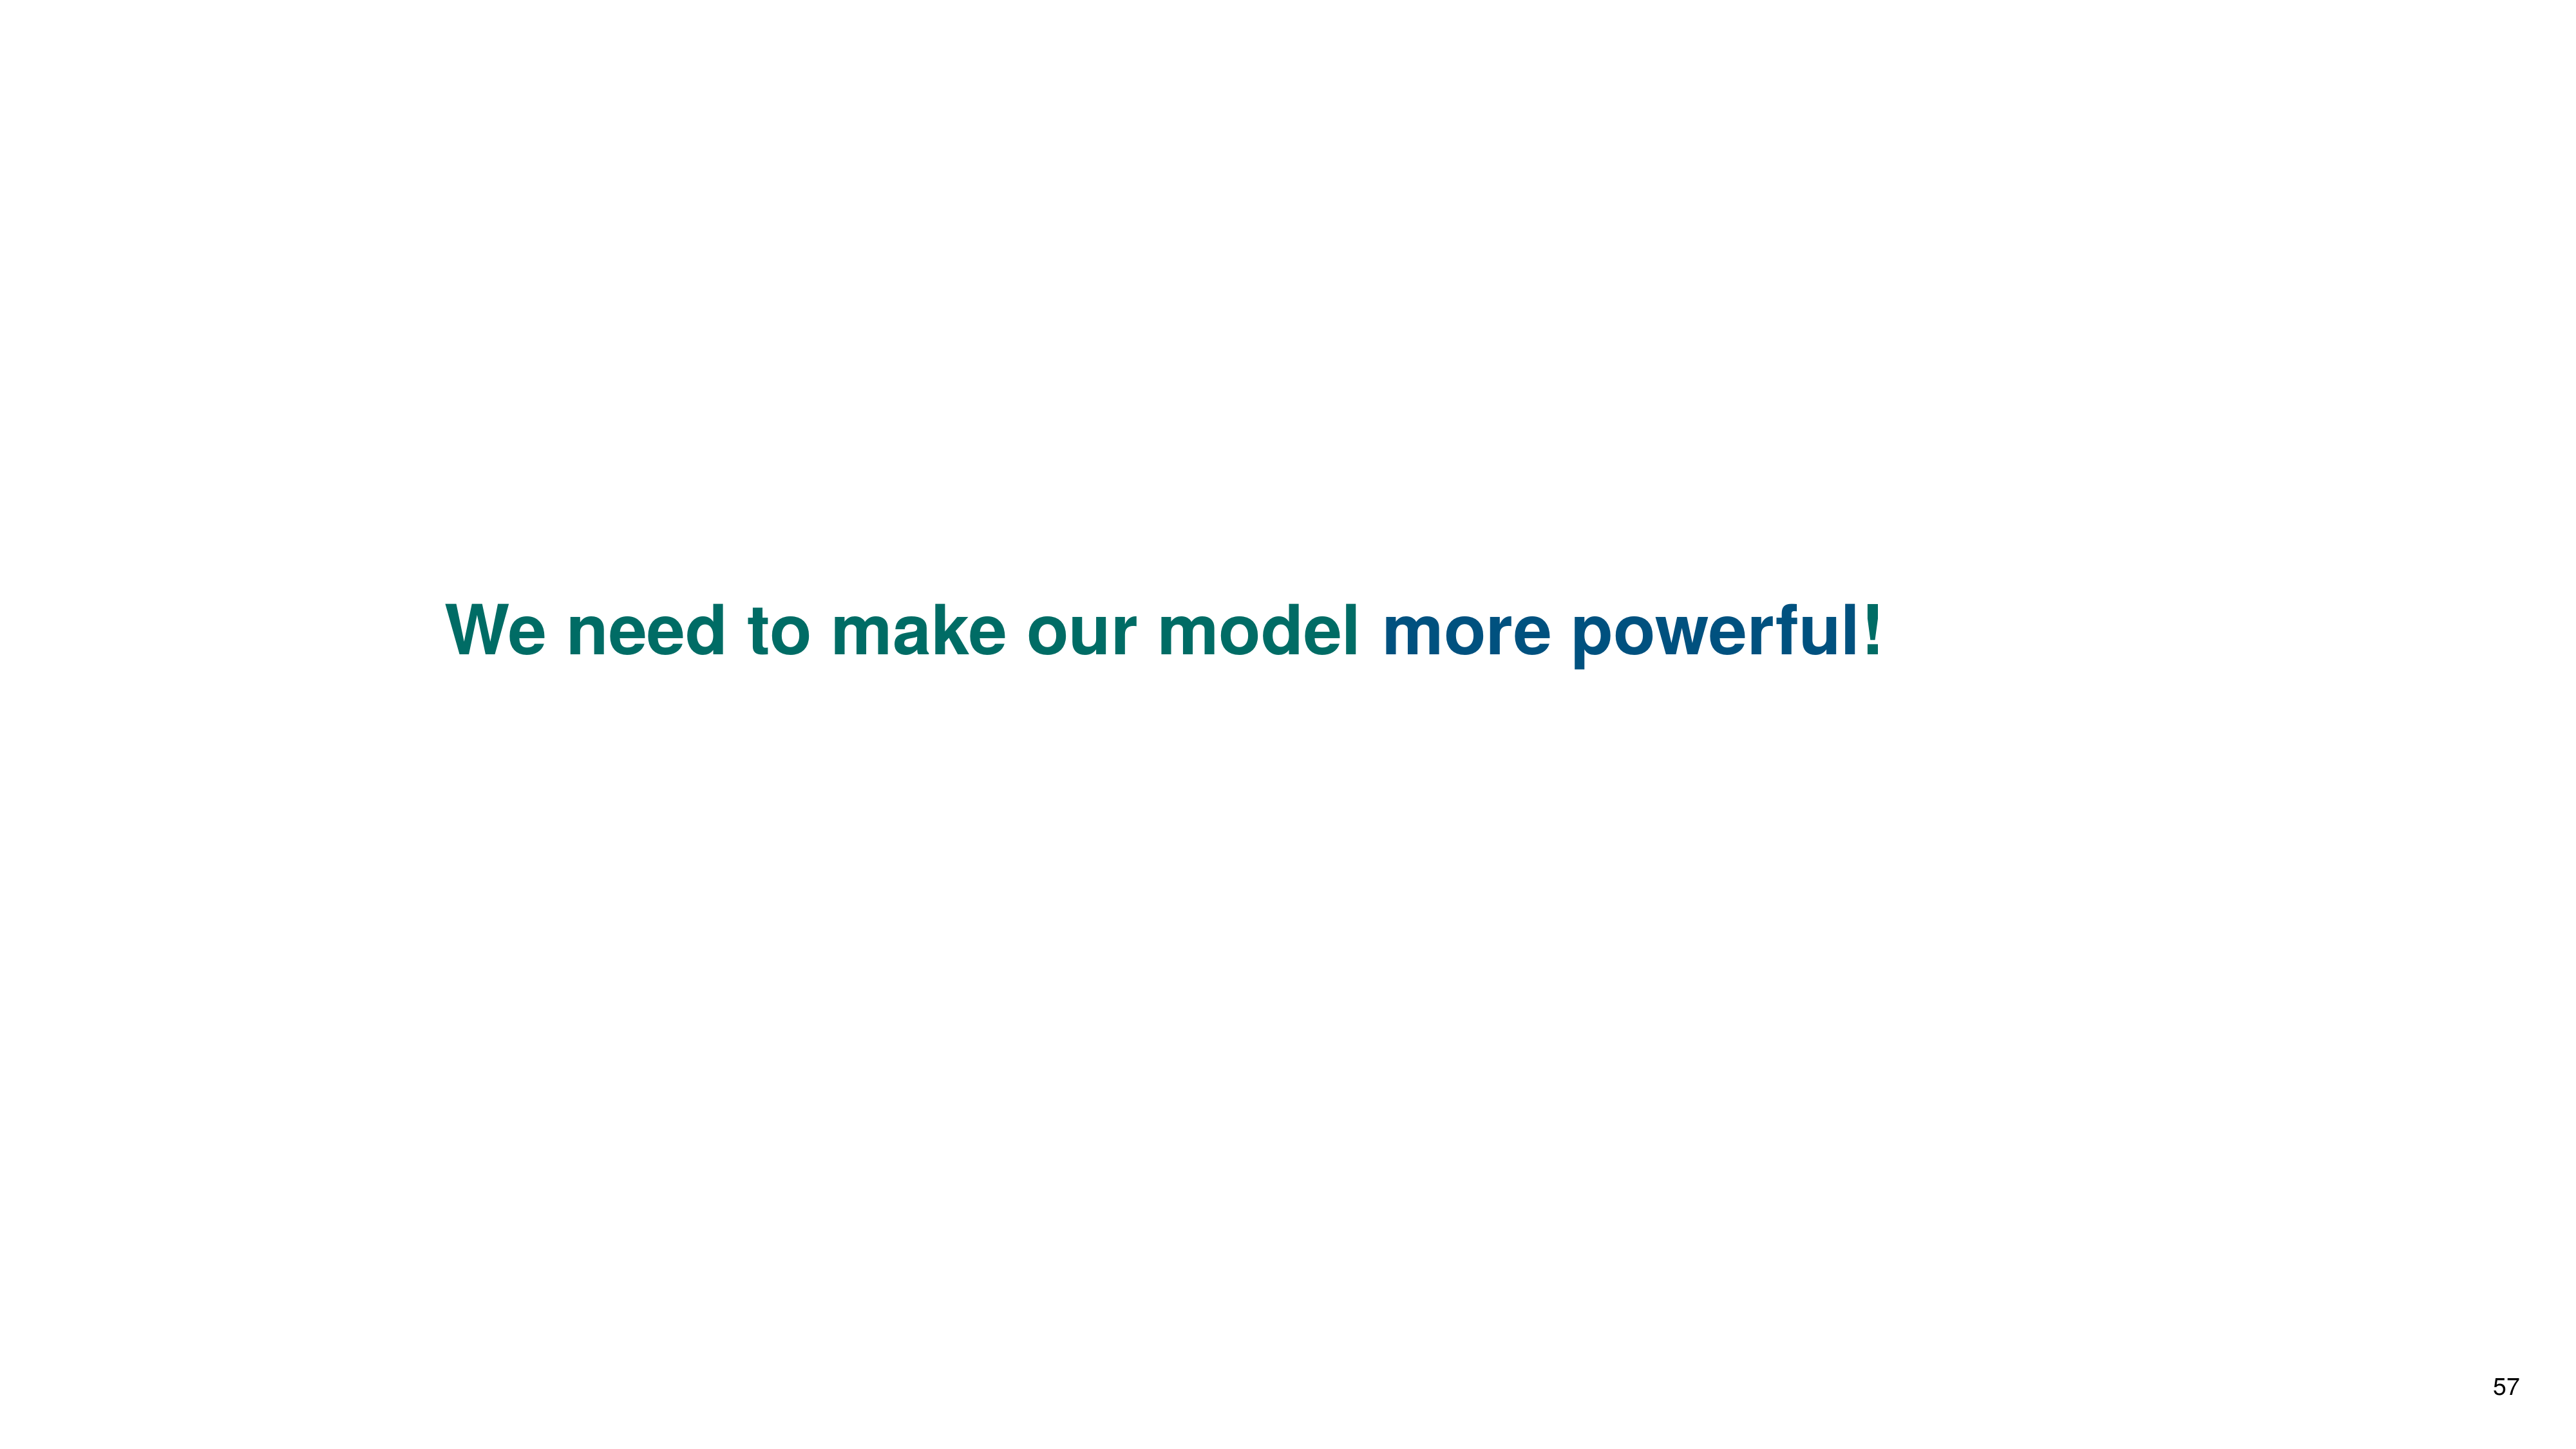

We need to make our model more powerful!
57